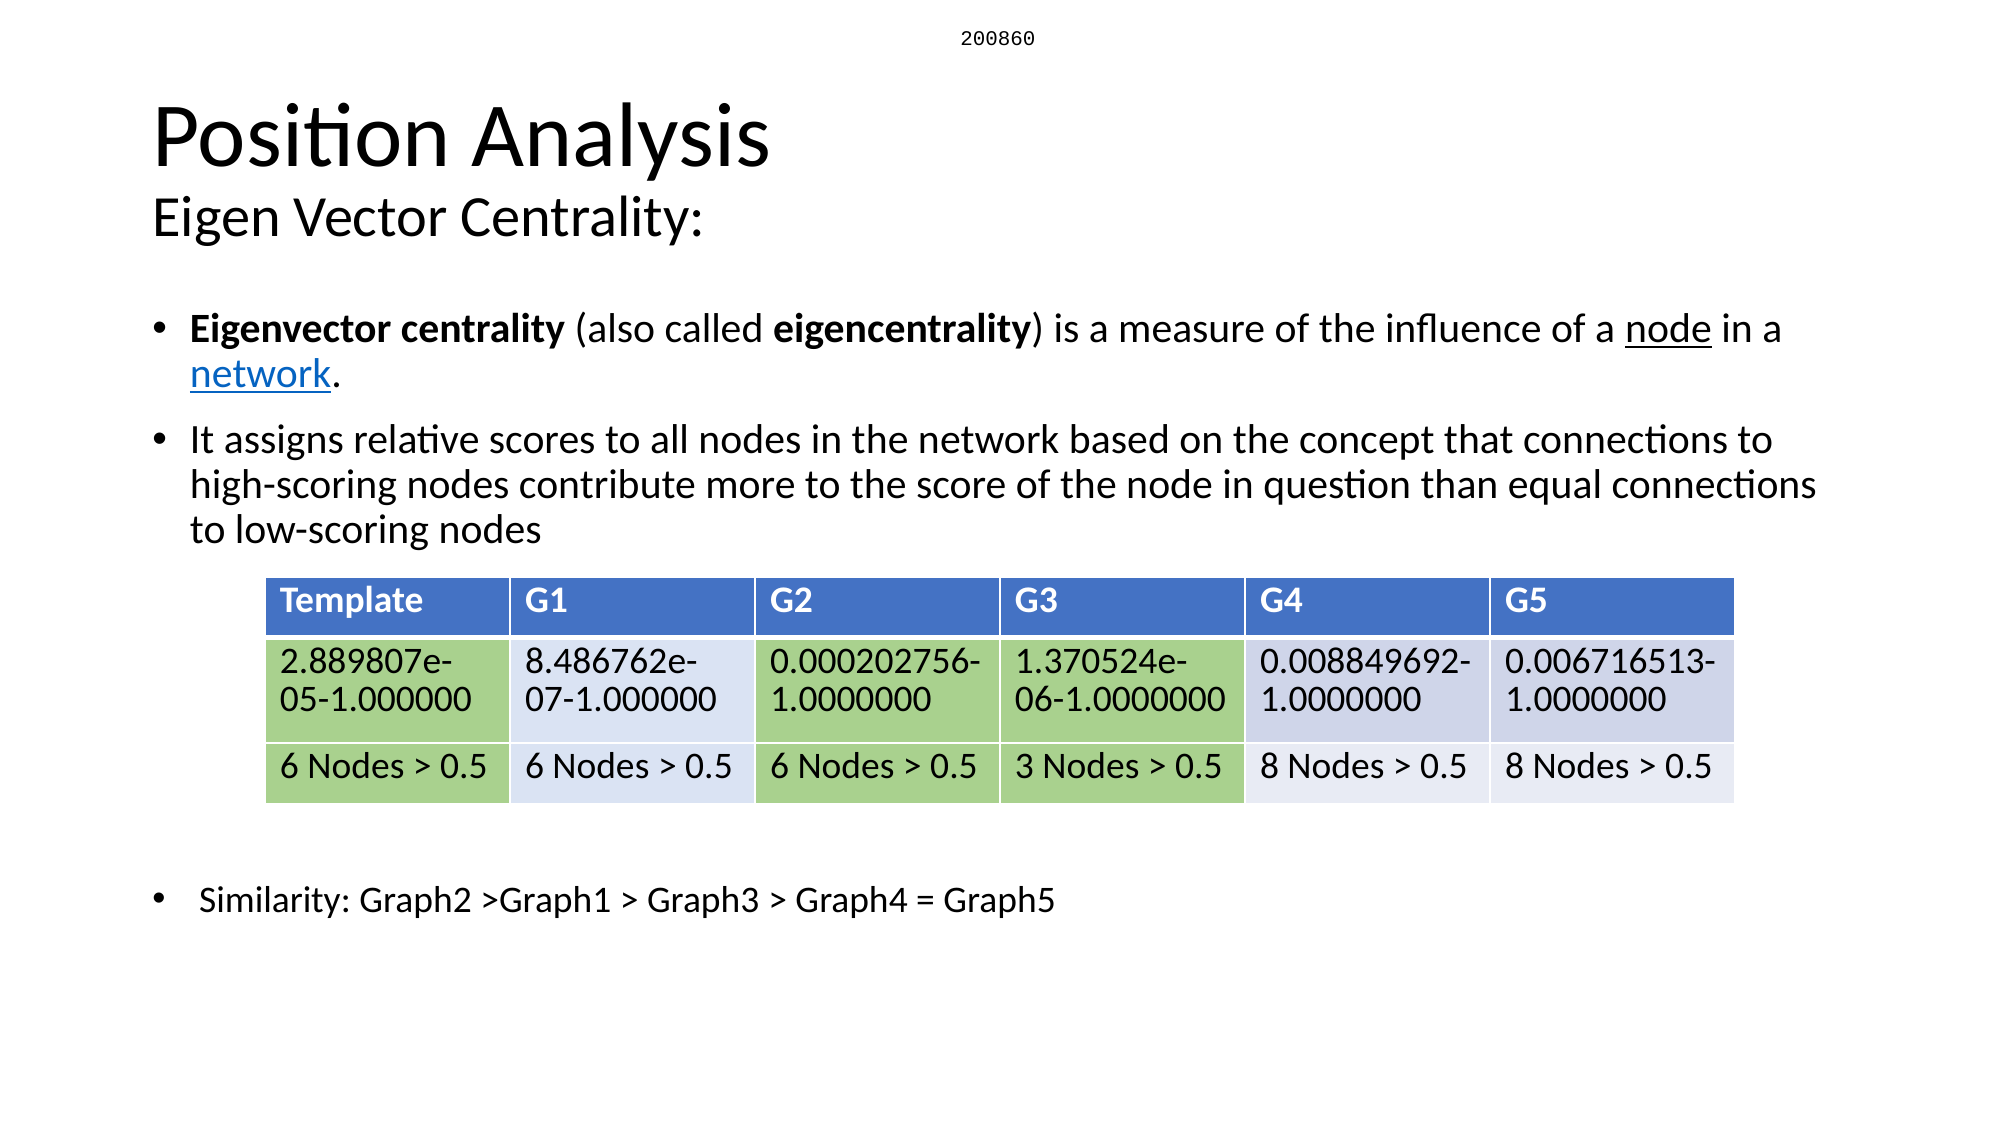

200860
# Position Analysis Eigen Vector Centrality:
Eigenvector centrality (also called eigencentrality) is a measure of the influence of a node in a network.
It assigns relative scores to all nodes in the network based on the concept that connections to high-scoring nodes contribute more to the score of the node in question than equal connections to low-scoring nodes
| Template | G1 | G2 | G3 | G4 | G5 |
| --- | --- | --- | --- | --- | --- |
| 2.889807e-05-1.000000 | 8.486762e-07-1.000000 | 0.000202756-1.0000000 | 1.370524e-06-1.0000000 | 0.008849692-1.0000000 | 0.006716513-1.0000000 |
| 6 Nodes > 0.5 | 6 Nodes > 0.5 | 6 Nodes > 0.5 | 3 Nodes > 0.5 | 8 Nodes > 0.5 | 8 Nodes > 0.5 |
Similarity: Graph2 >Graph1 > Graph3 > Graph4 = Graph5